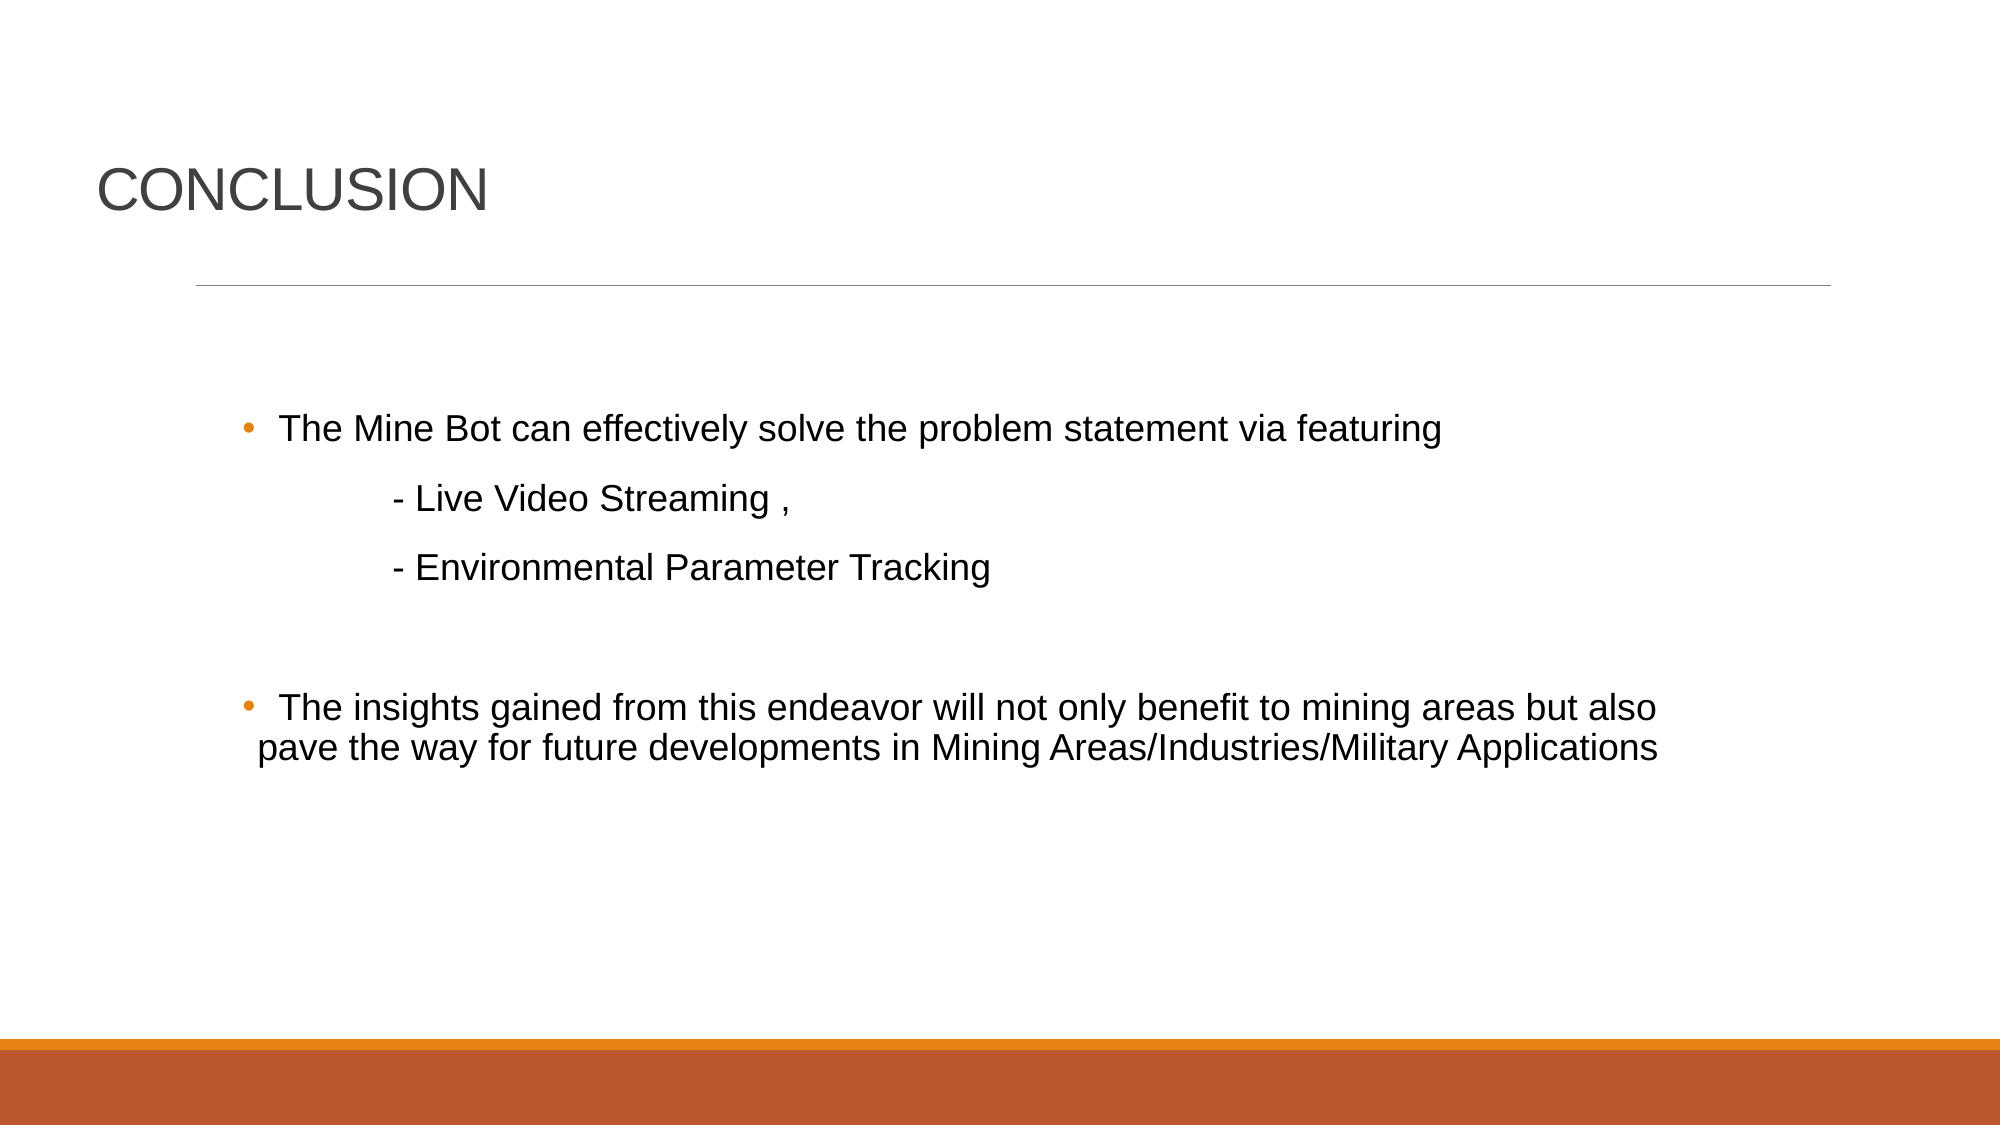

# CONCLUSION

  The Mine Bot can effectively solve the problem statement via featuring
	- Live Video Streaming ,
	- Environmental Parameter Tracking

  The insights gained from this endeavor will not only benefit to mining areas but also pave the way for future developments in Mining Areas/Industries/Military Applications